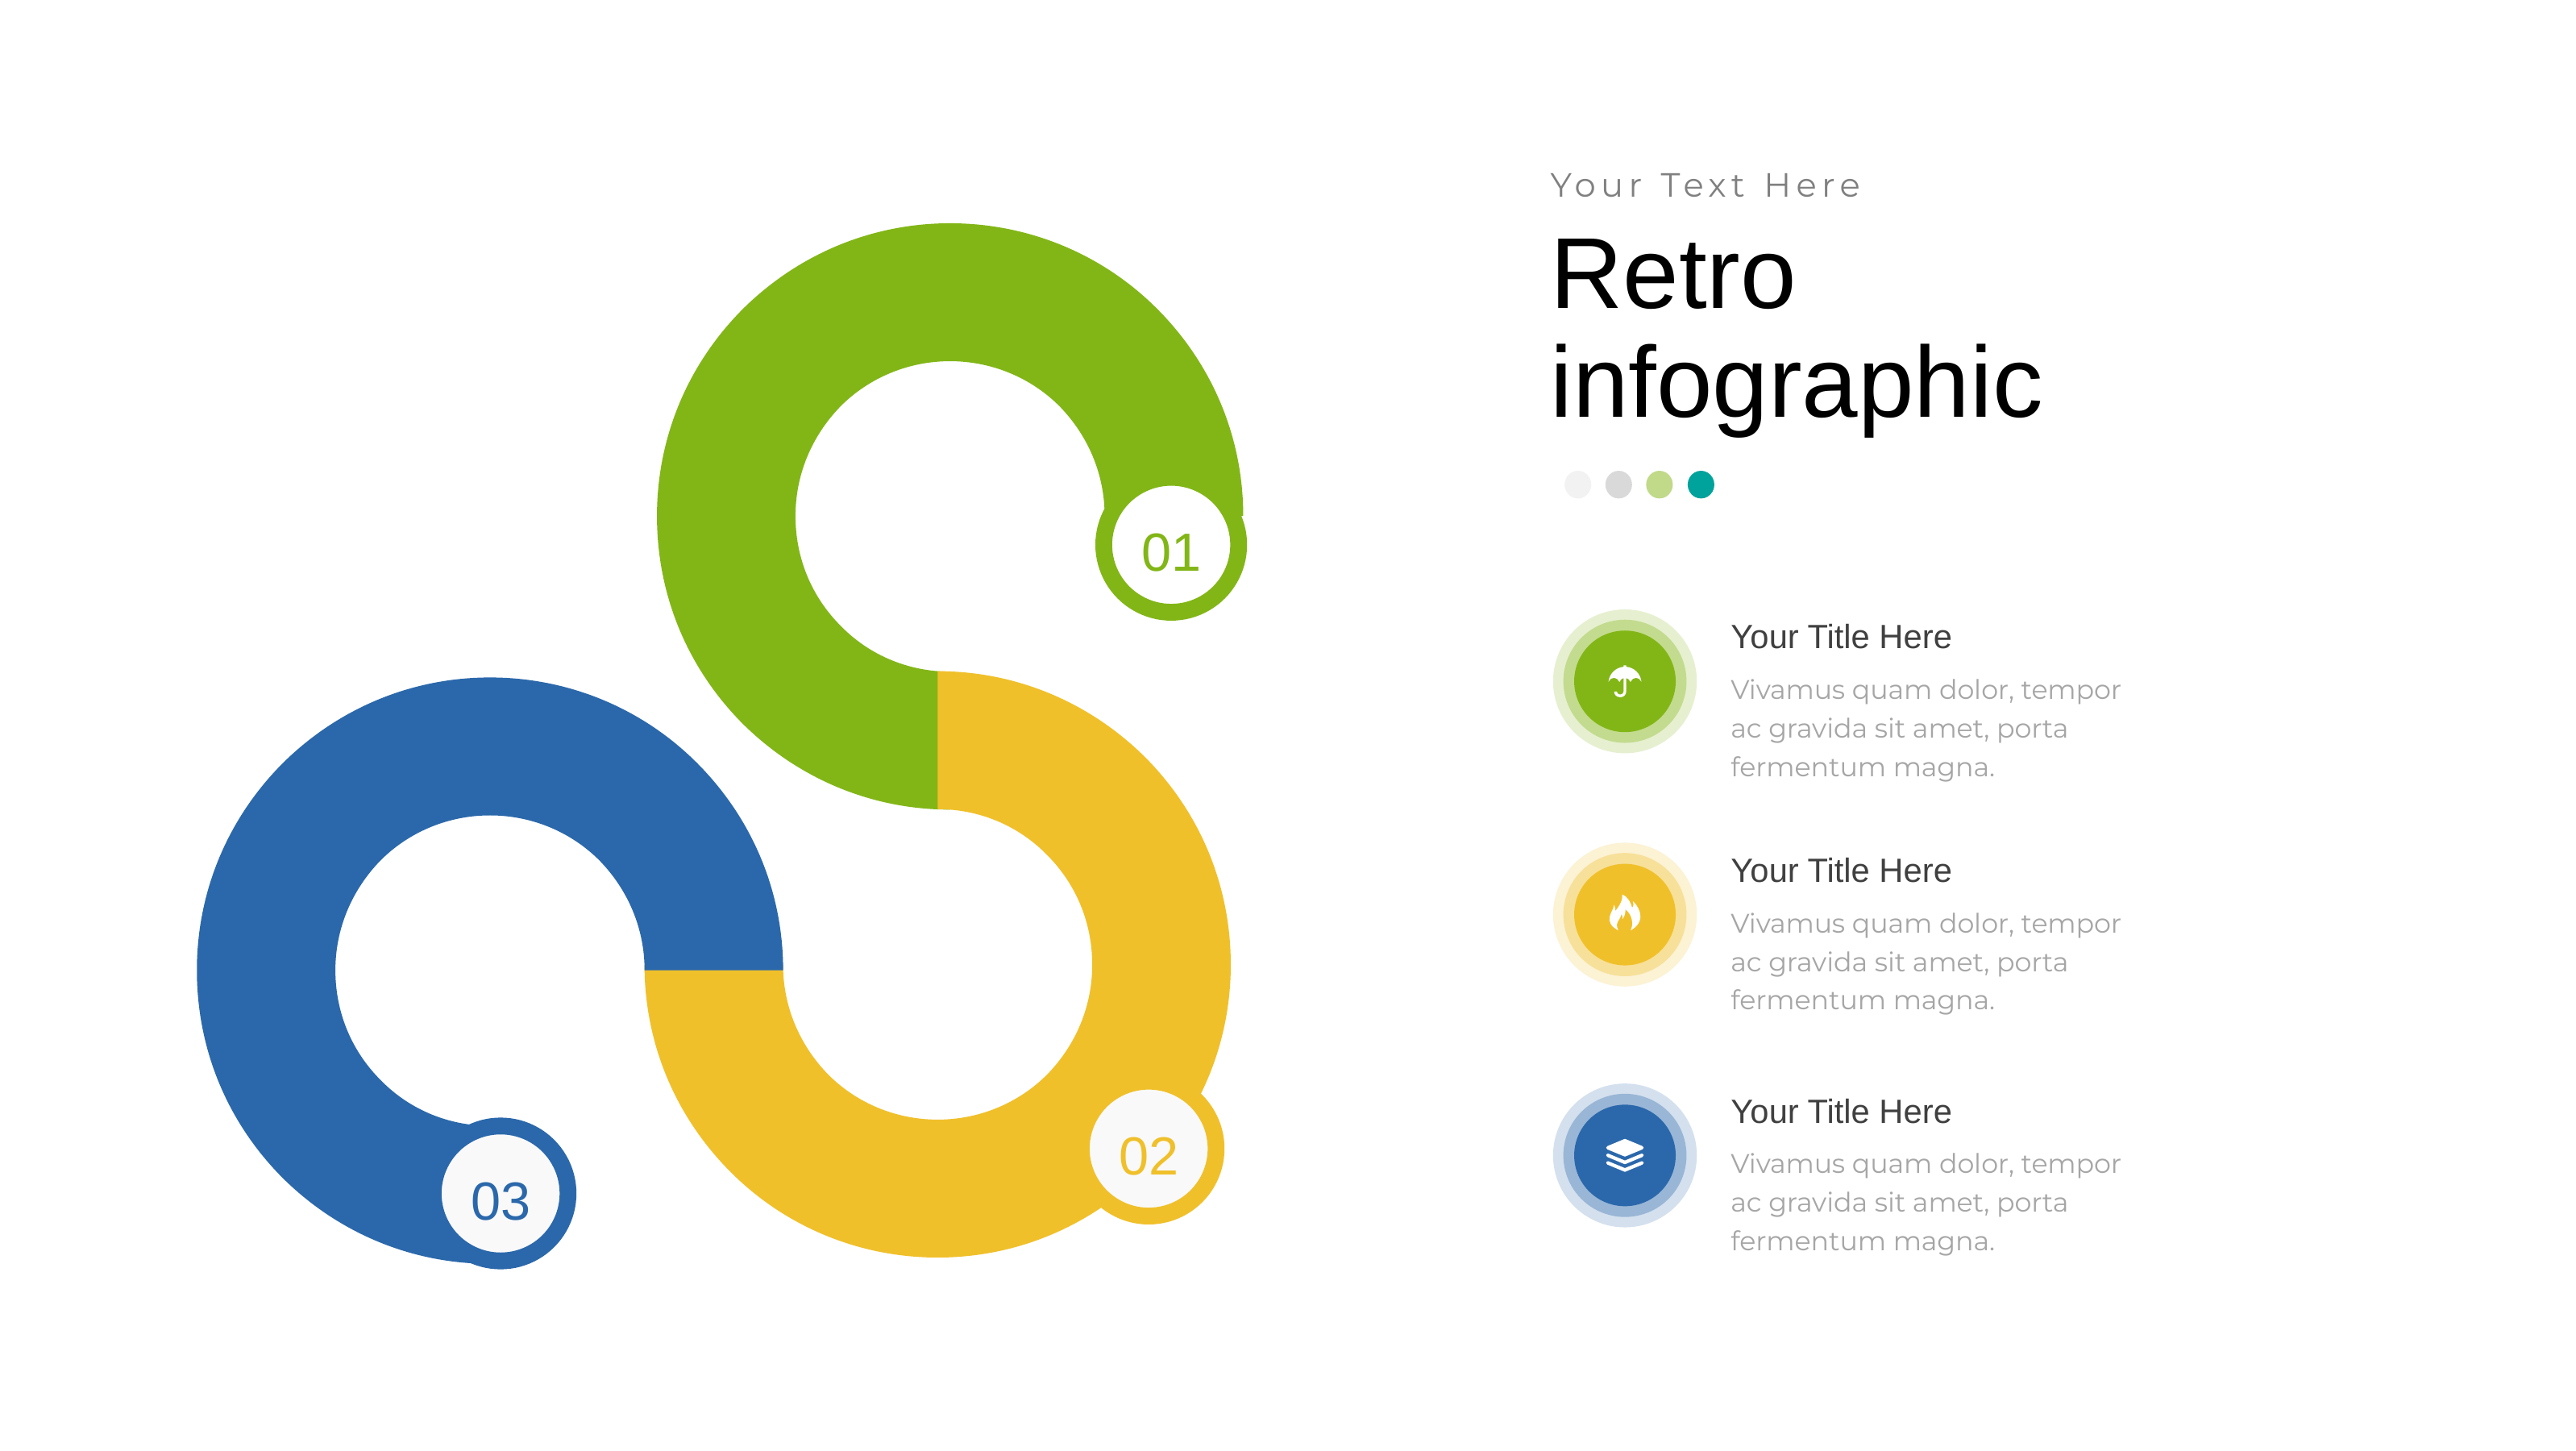

Your Text Here
Retro
infographic

01

02

03

Your Title Here

Vivamus quam dolor, tempor ac gravida sit amet, porta fermentum magna.
Your Title Here

Vivamus quam dolor, tempor ac gravida sit amet, porta fermentum magna.
Your Title Here

Vivamus quam dolor, tempor ac gravida sit amet, porta fermentum magna.